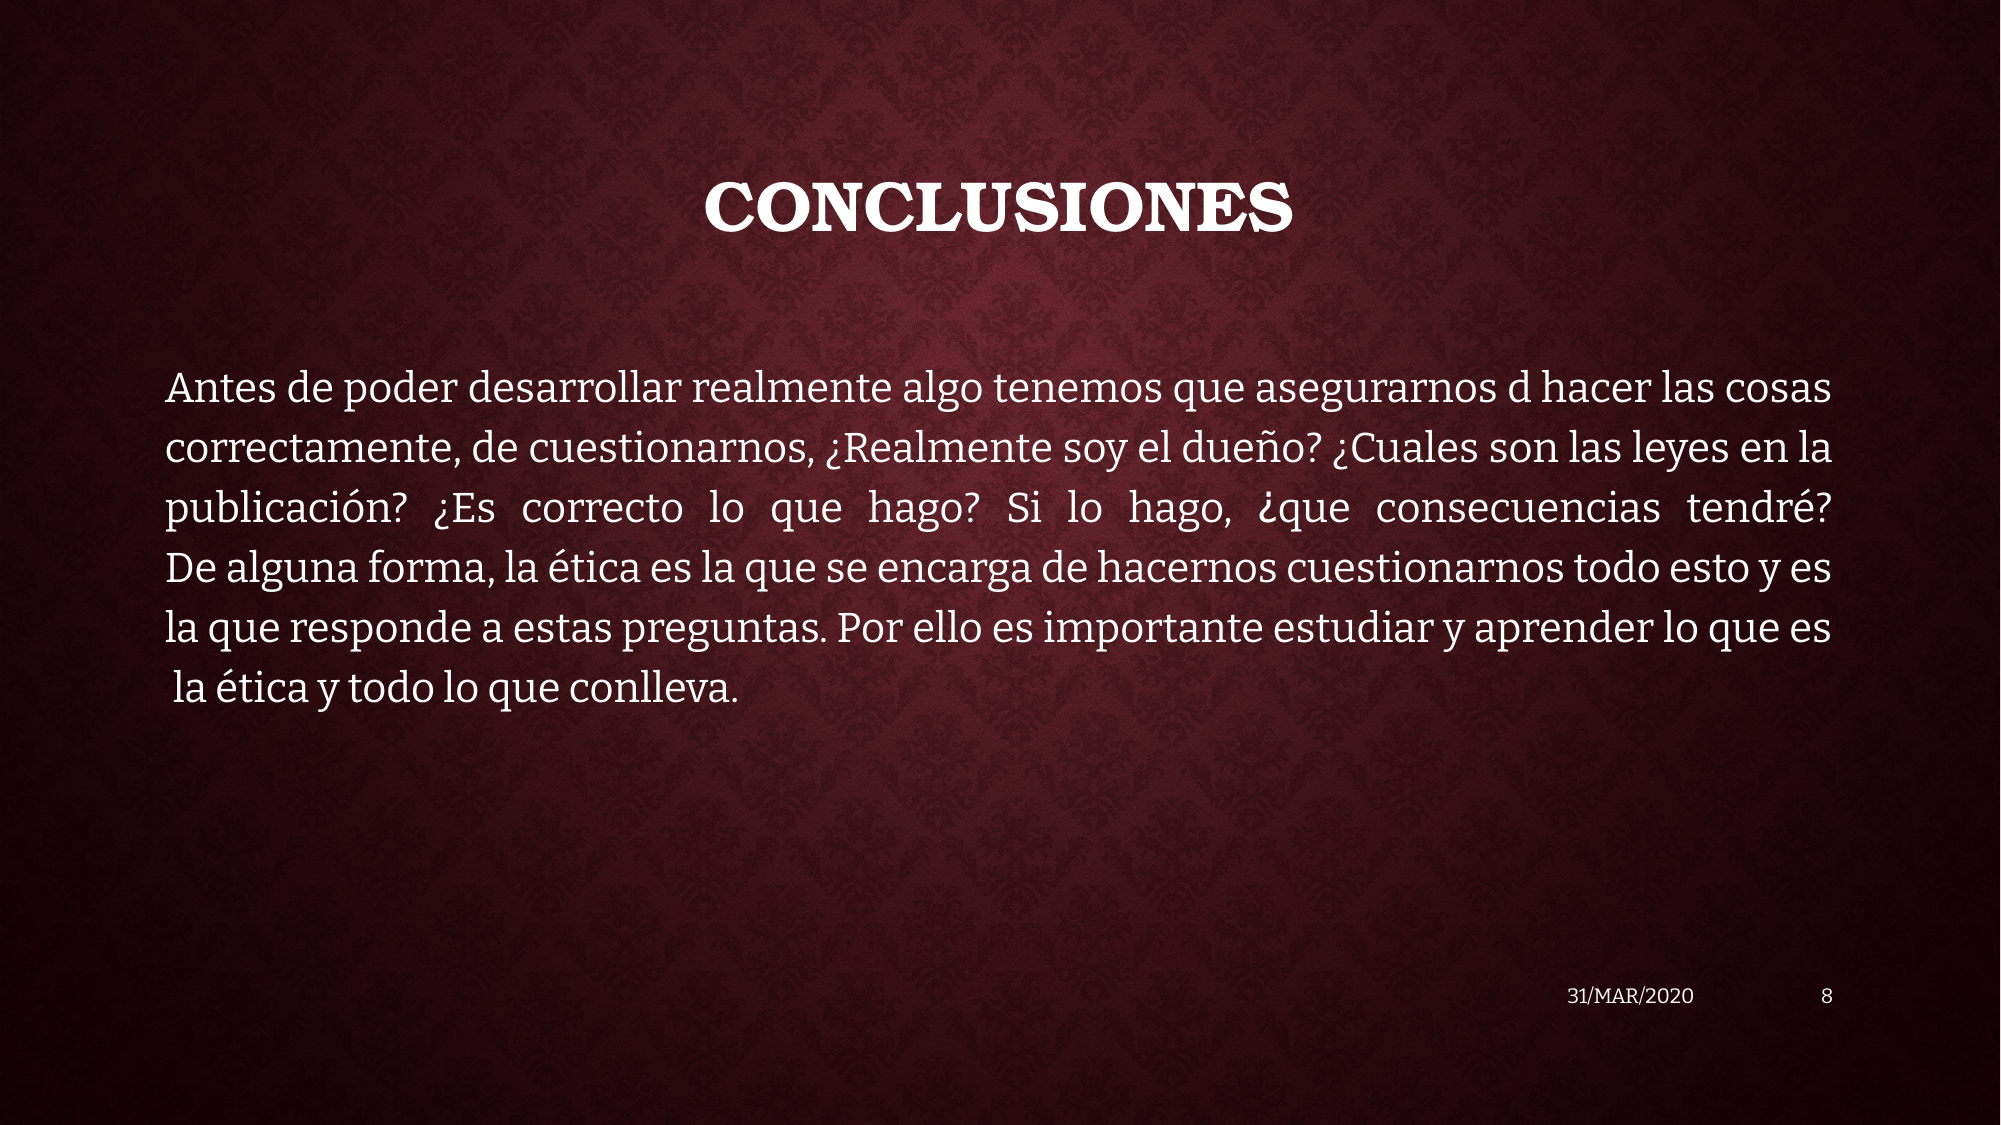

# CONCLUSIONES
Antes de poder desarrollar realmente algo tenemos que asegurarnos d hacer las cosas correctamente, de cuestionarnos, ¿Realmente soy el dueño? ¿Cuales son las leyes en la publicación? ¿Es correcto lo que hago? Si lo hago, ¿que consecuencias tendré?
De alguna forma, la ética es la que se encarga de hacernos cuestionarnos todo esto y es la que responde a estas preguntas. Por ello es importante estudiar y aprender lo que es  la ética y todo lo que conlleva.
31/MAR/2020
8